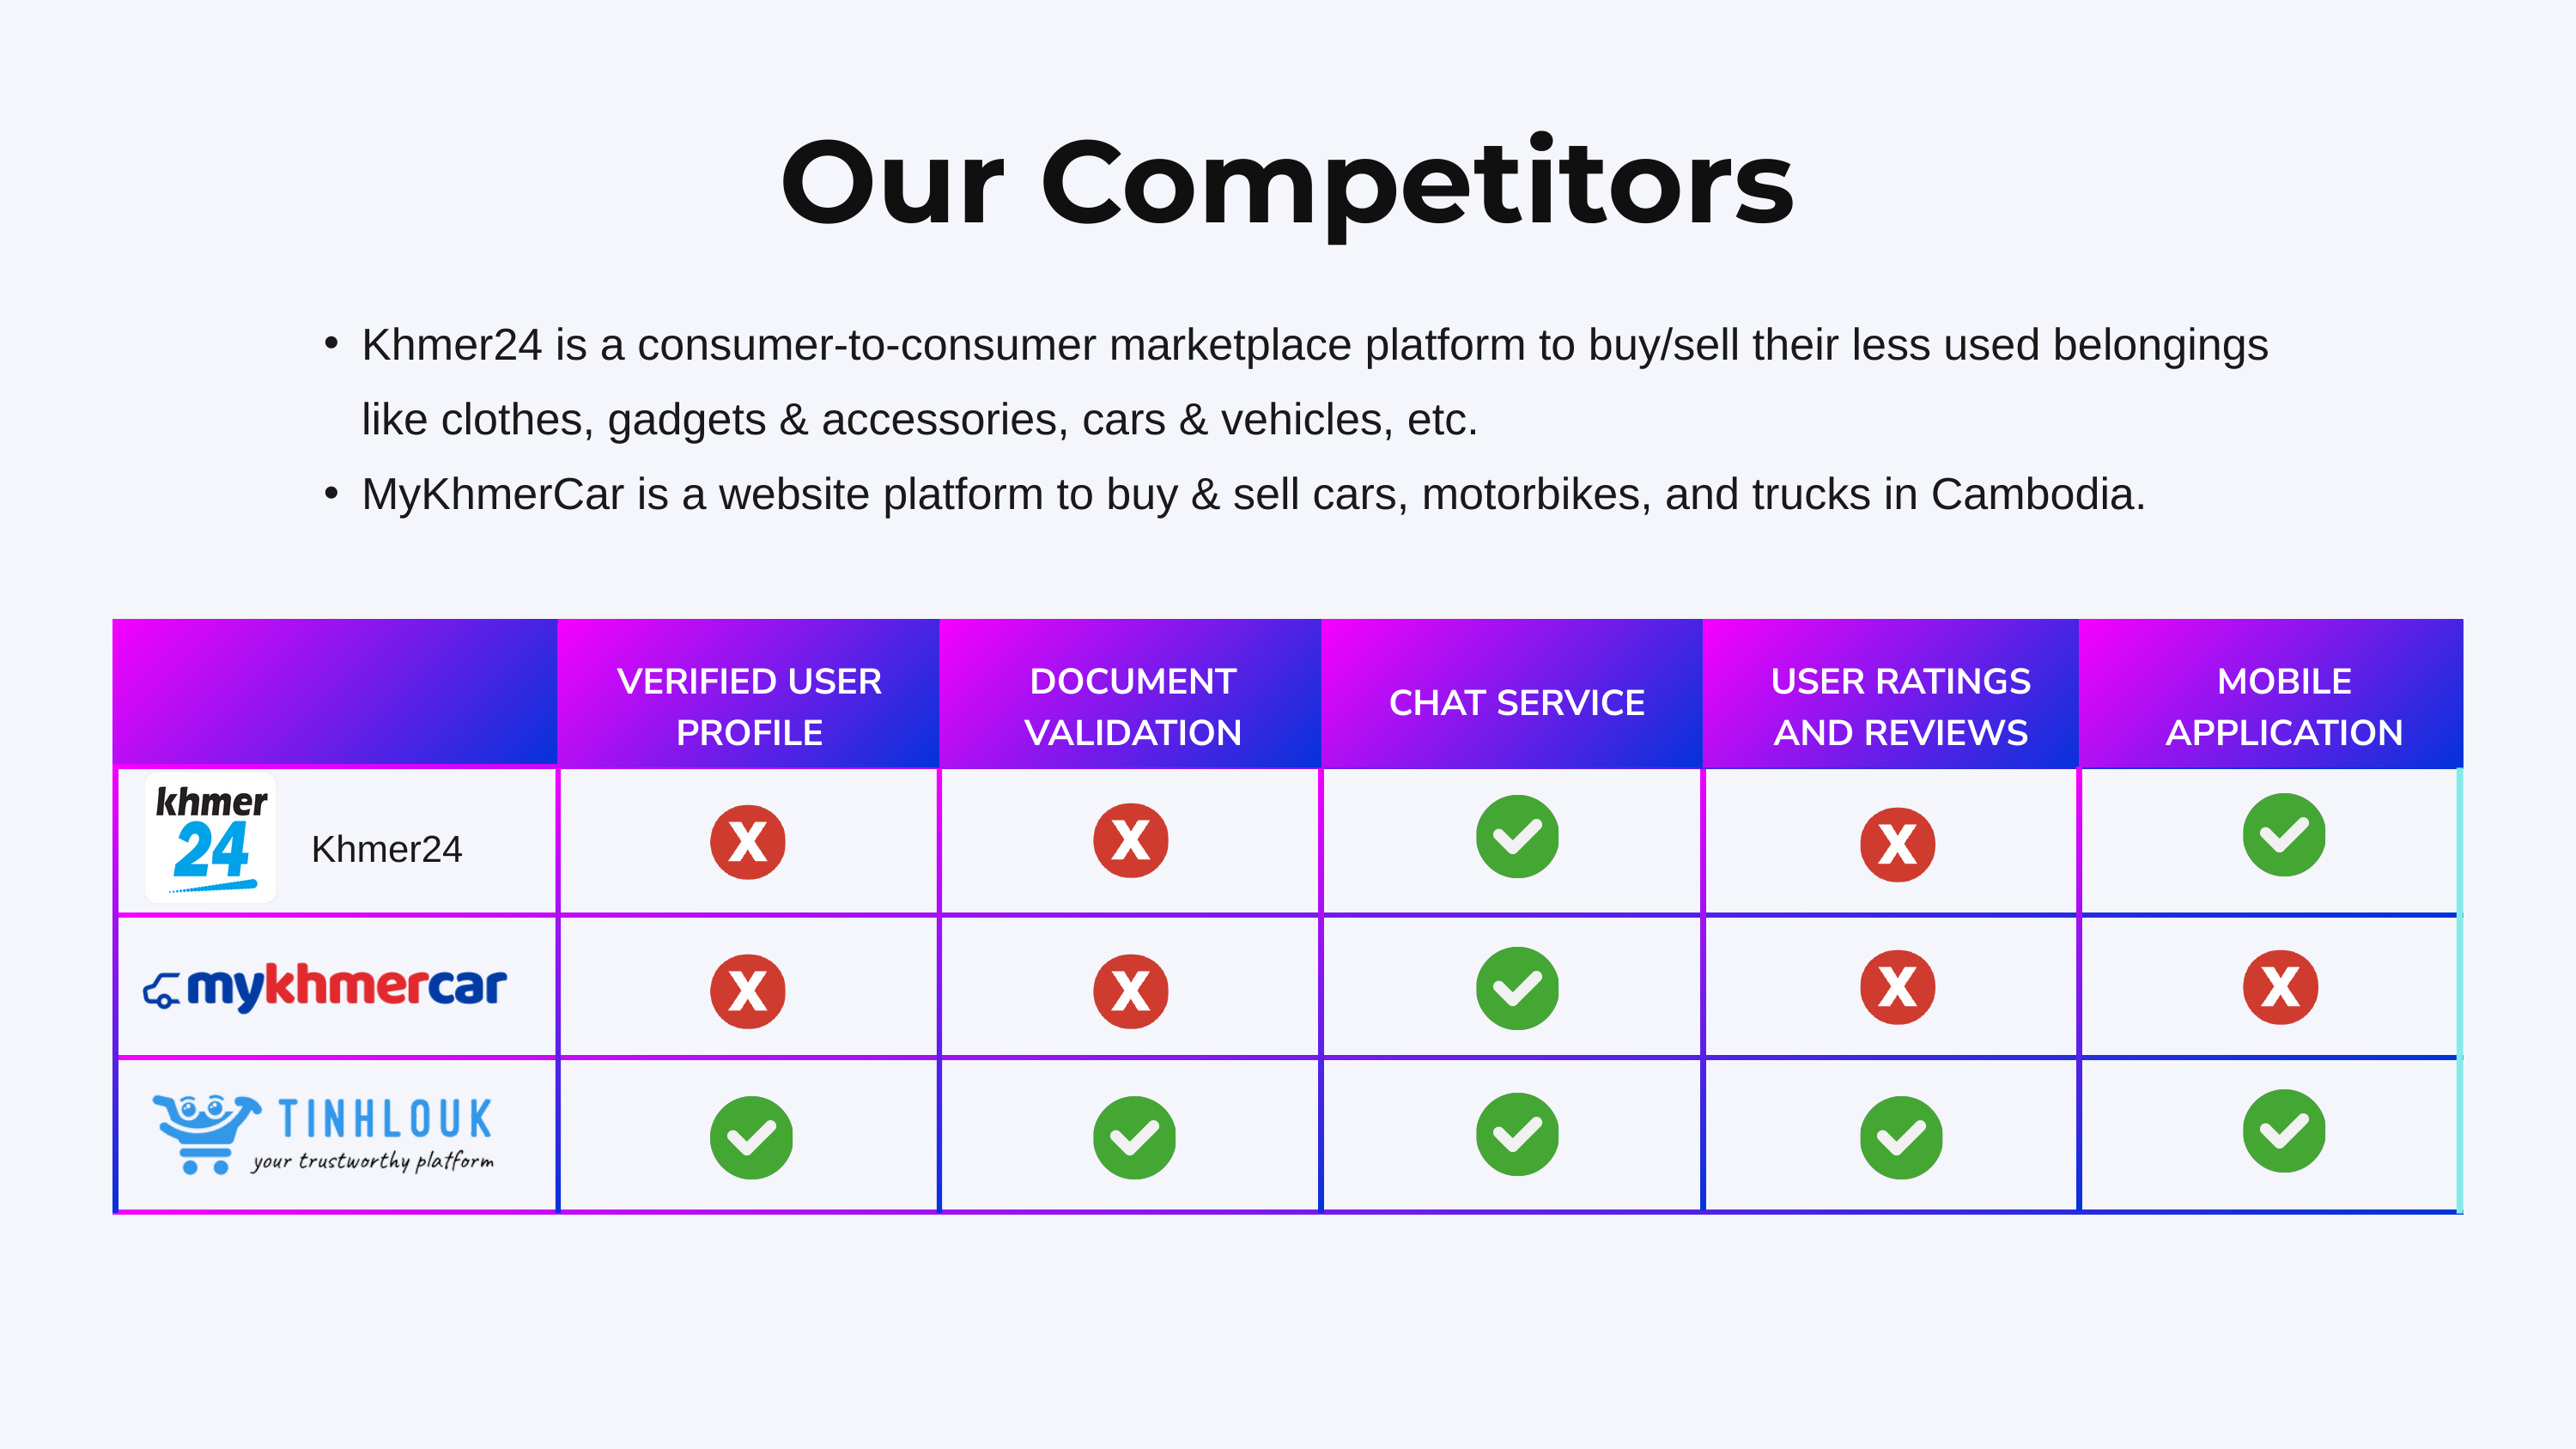

Our Competitors
Khmer24 is a consumer-to-consumer marketplace platform to buy/sell their less used belongings like clothes, gadgets & accessories, cars & vehicles, etc.
MyKhmerCar is a website platform to buy & sell cars, motorbikes, and trucks in Cambodia.

VERIFIED USER PROFILE
DOCUMENT VALIDATION
USER RATINGS AND REVIEWS
MOBILE APPLICATION
CHAT SERVICE

Khmer24